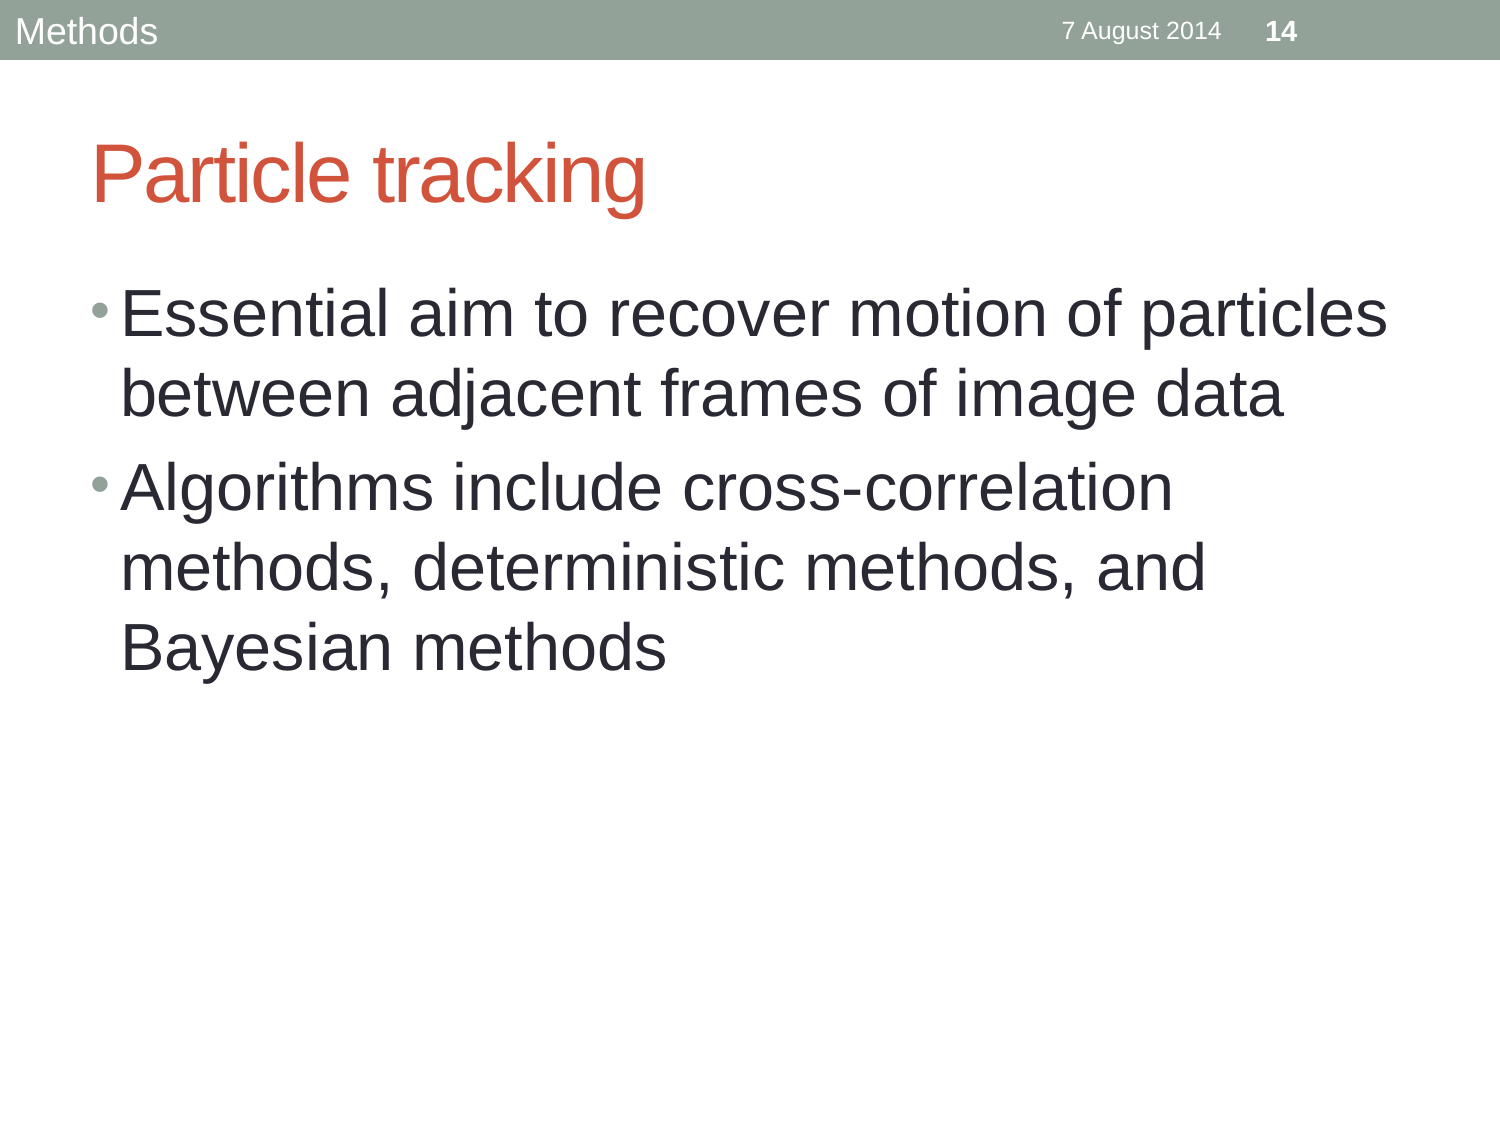

Methods
7 August 2014
14
# Particle tracking
Essential aim to recover motion of particles between adjacent frames of image data
Algorithms include cross-correlation methods, deterministic methods, and Bayesian methods